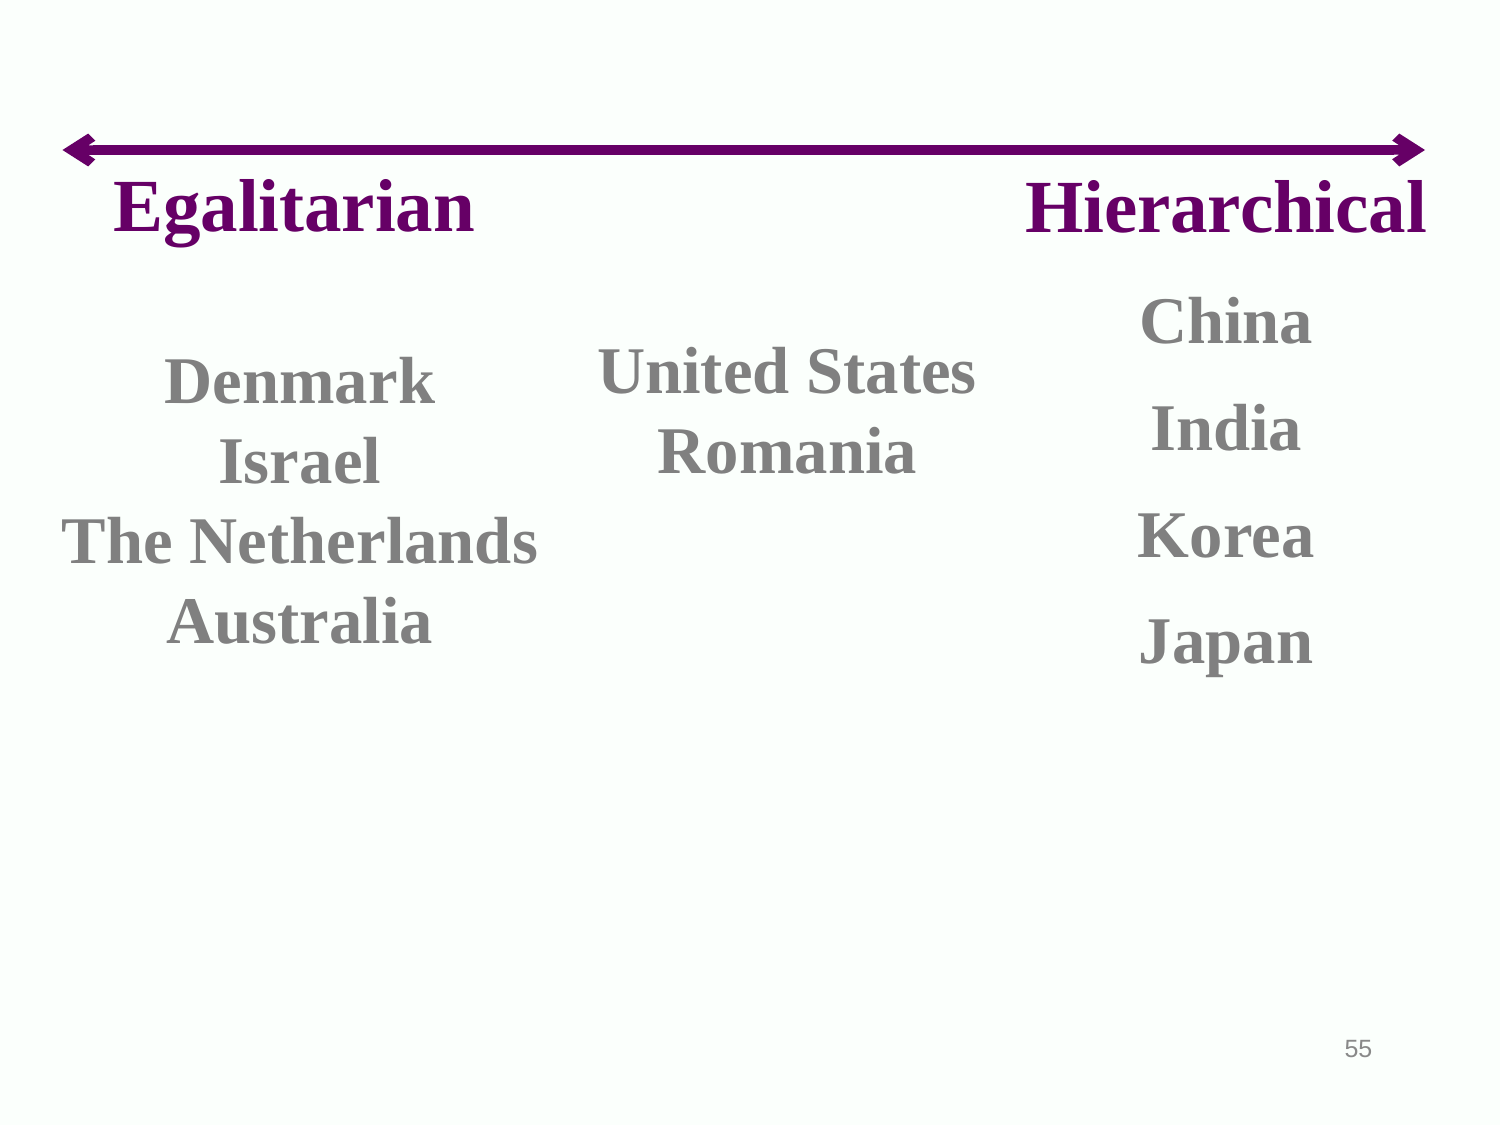

Egalitarian

Denmark
Israel
The Netherlands
Australia

Hierarchical
China
India
Korea
Japan

United States
Romania

55